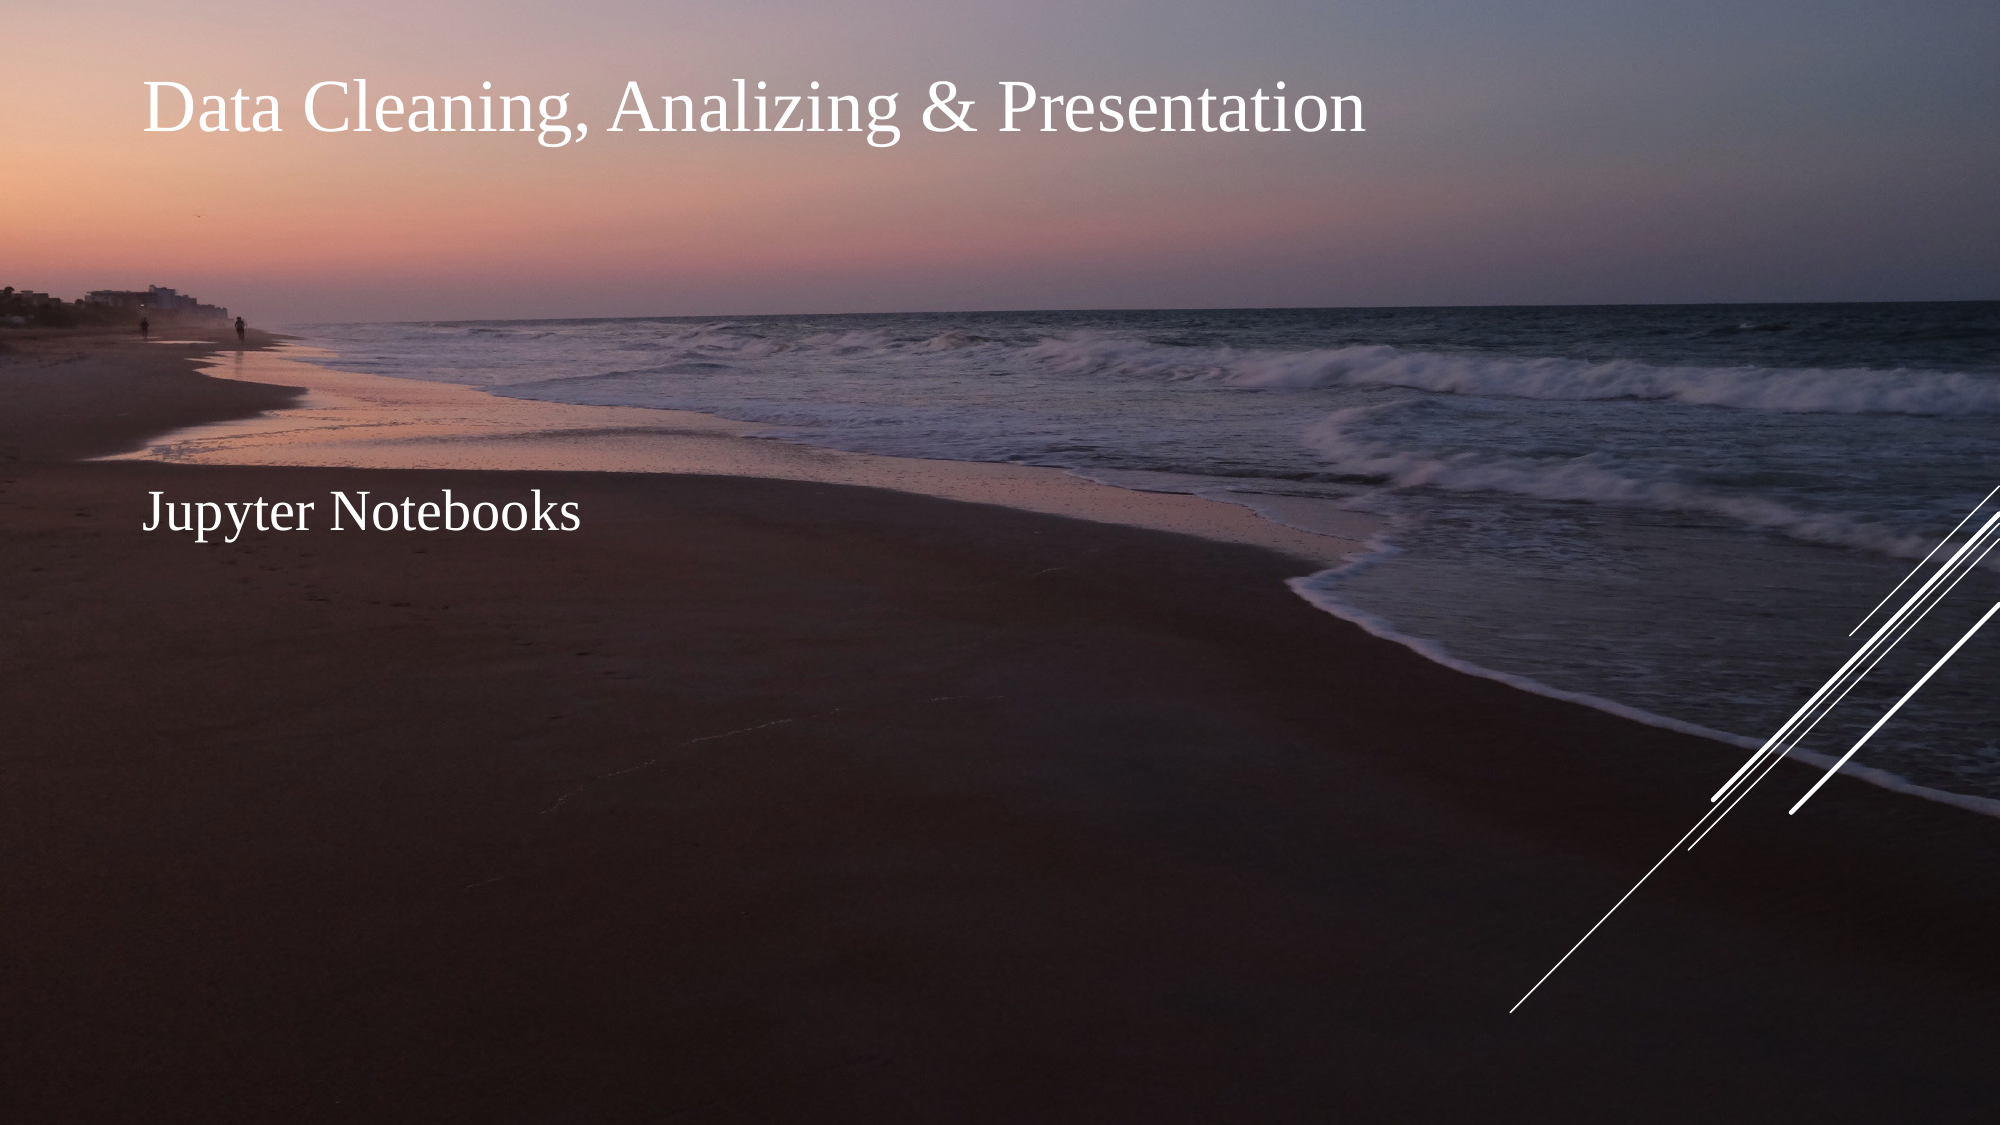

# Data Cleaning, Analizing & Presentation
Jupyter Notebooks